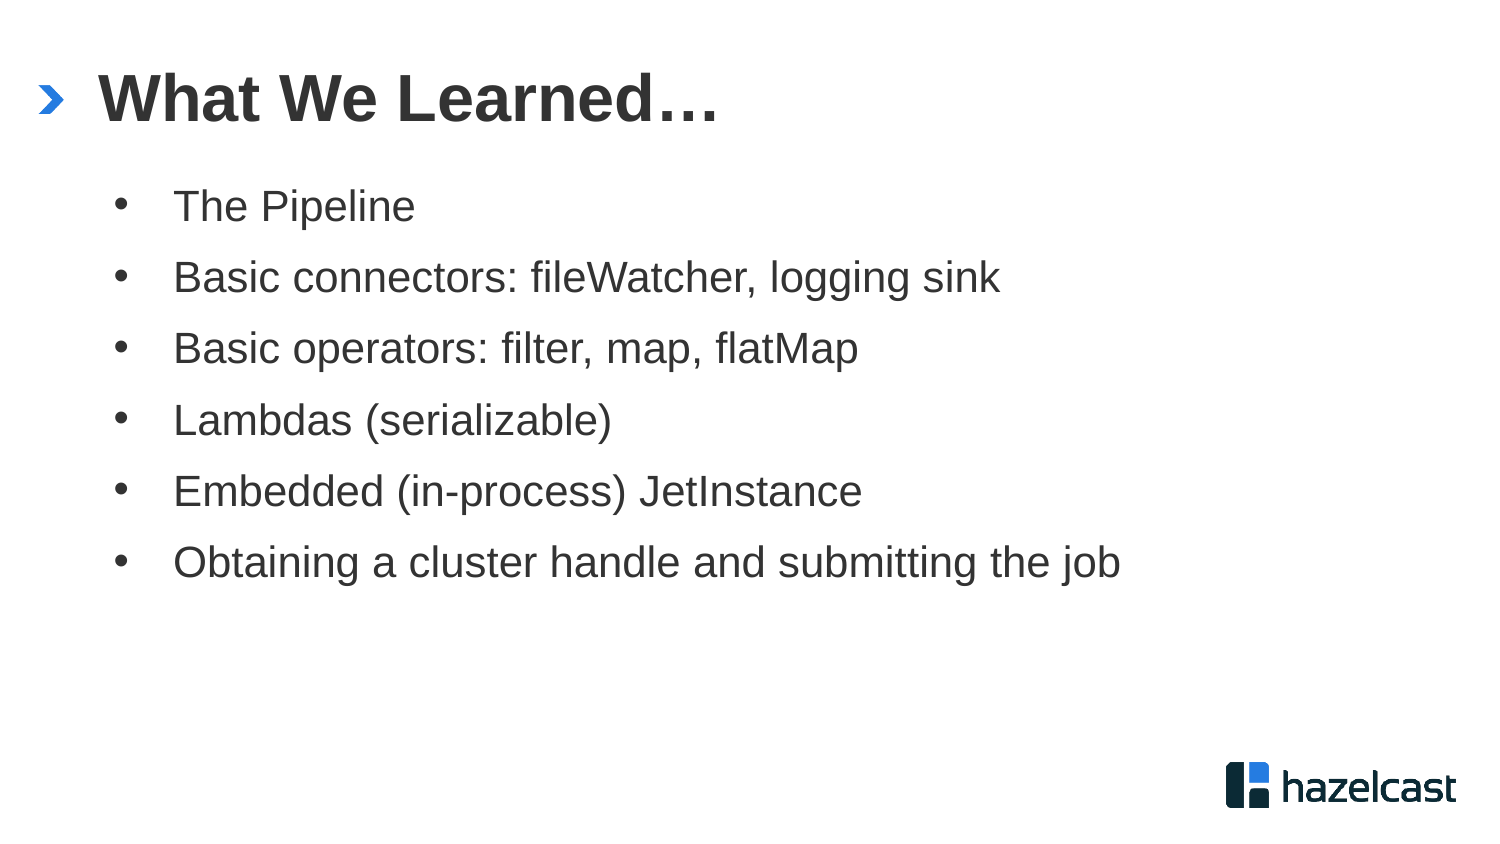

# What We Learned…
The Pipeline
Basic connectors: fileWatcher, logging sink
Basic operators: filter, map, flatMap
Lambdas (serializable)
Embedded (in-process) JetInstance
Obtaining a cluster handle and submitting the job